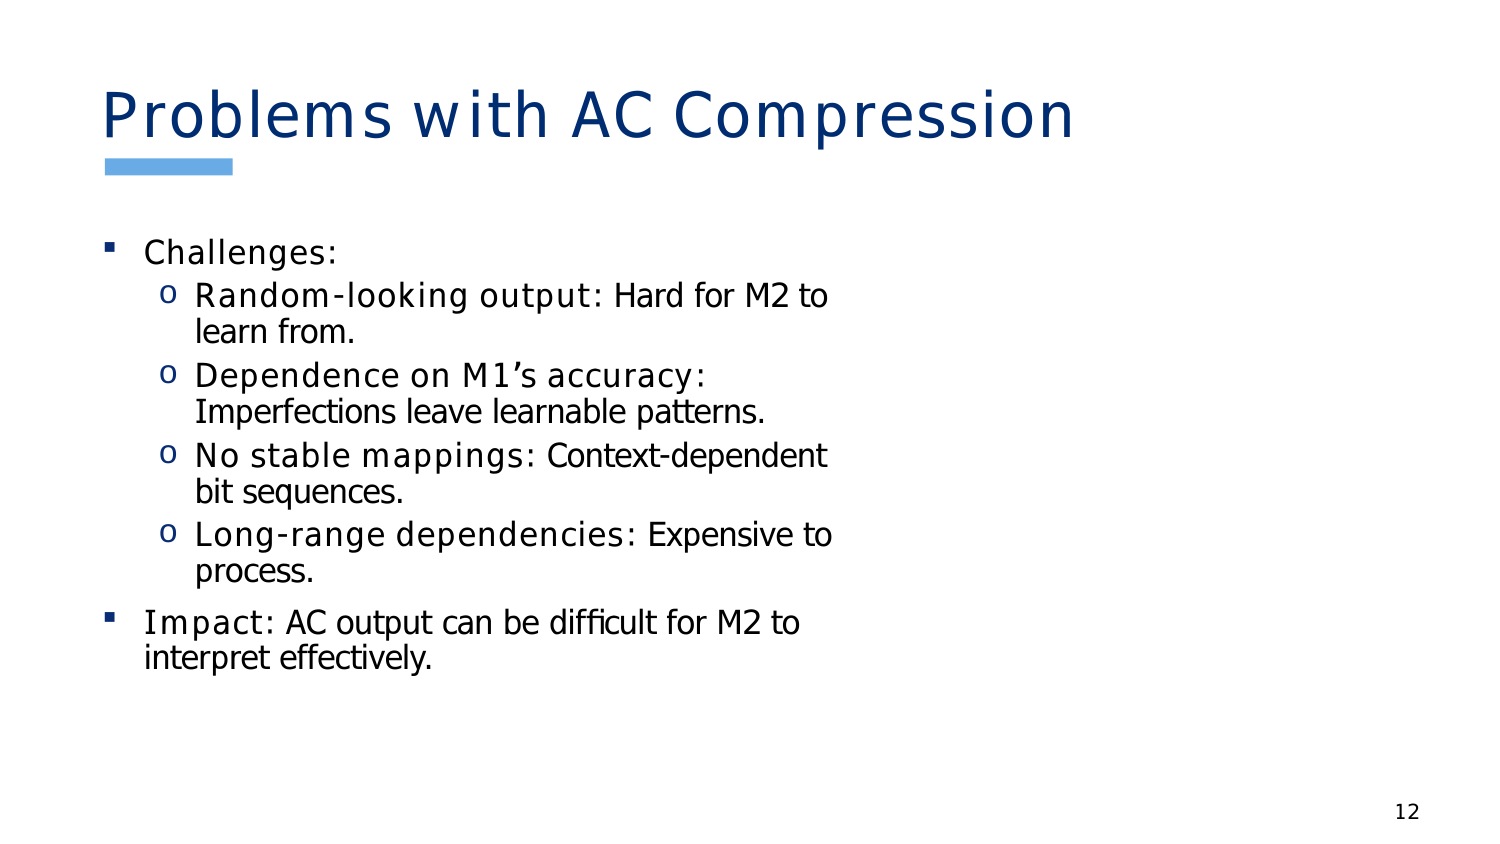

# Problems with AC Compression
Challenges:
Random-looking output: Hard for M2 to learn from.
Dependence on M1’s accuracy: Imperfections leave learnable patterns.
No stable mappings: Context-dependent bit sequences.
Long-range dependencies: Expensive to process.
Impact: AC output can be difficult for M2 to interpret effectively.